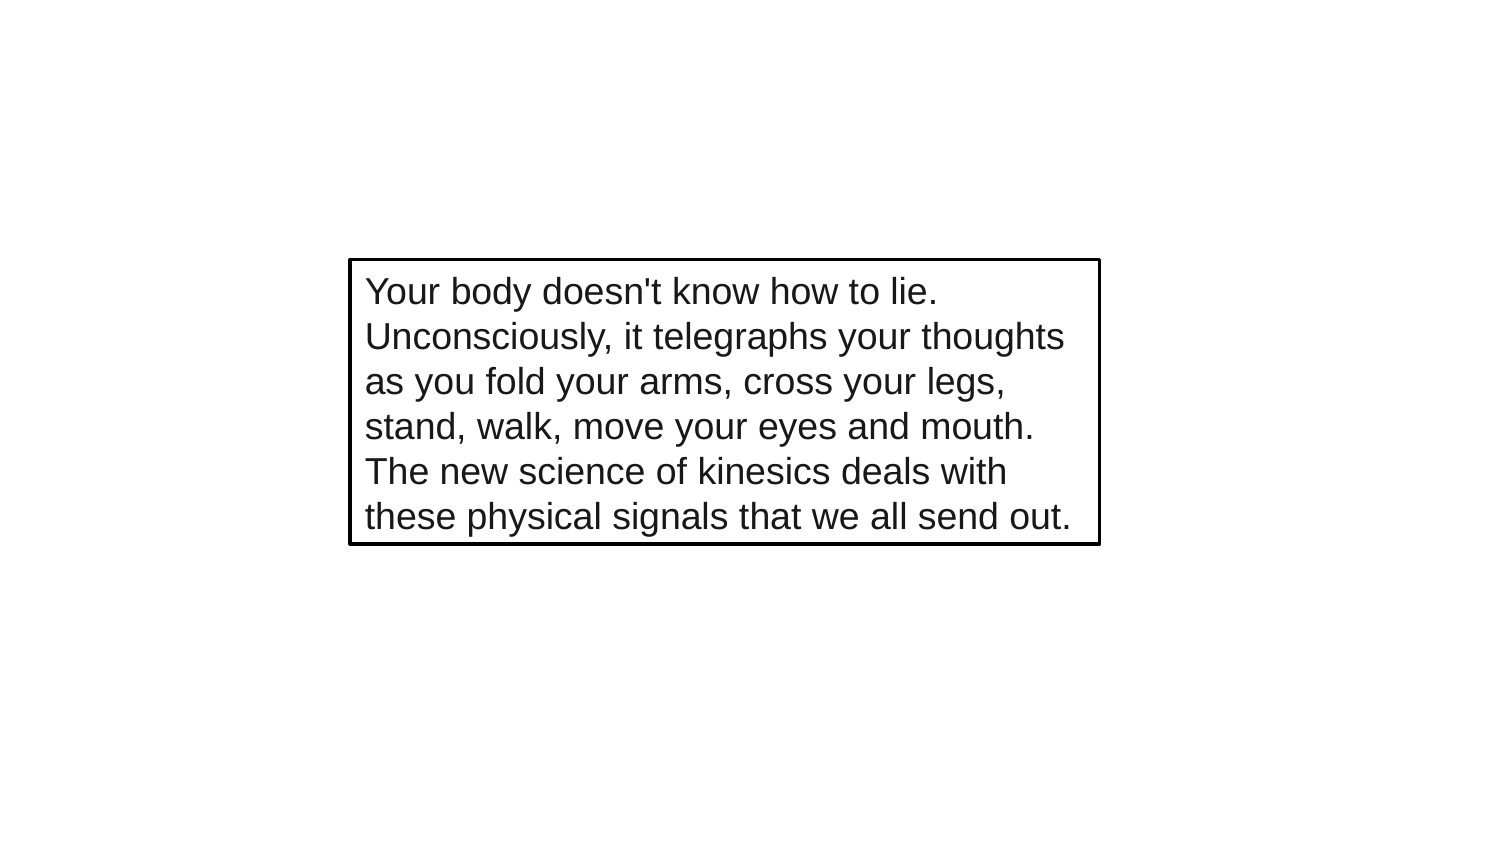

Your body doesn't know how to lie. Unconsciously, it telegraphs your thoughts as you fold your arms, cross your legs, stand, walk, move your eyes and mouth. The new science of kinesics deals with these physical signals that we all send out.